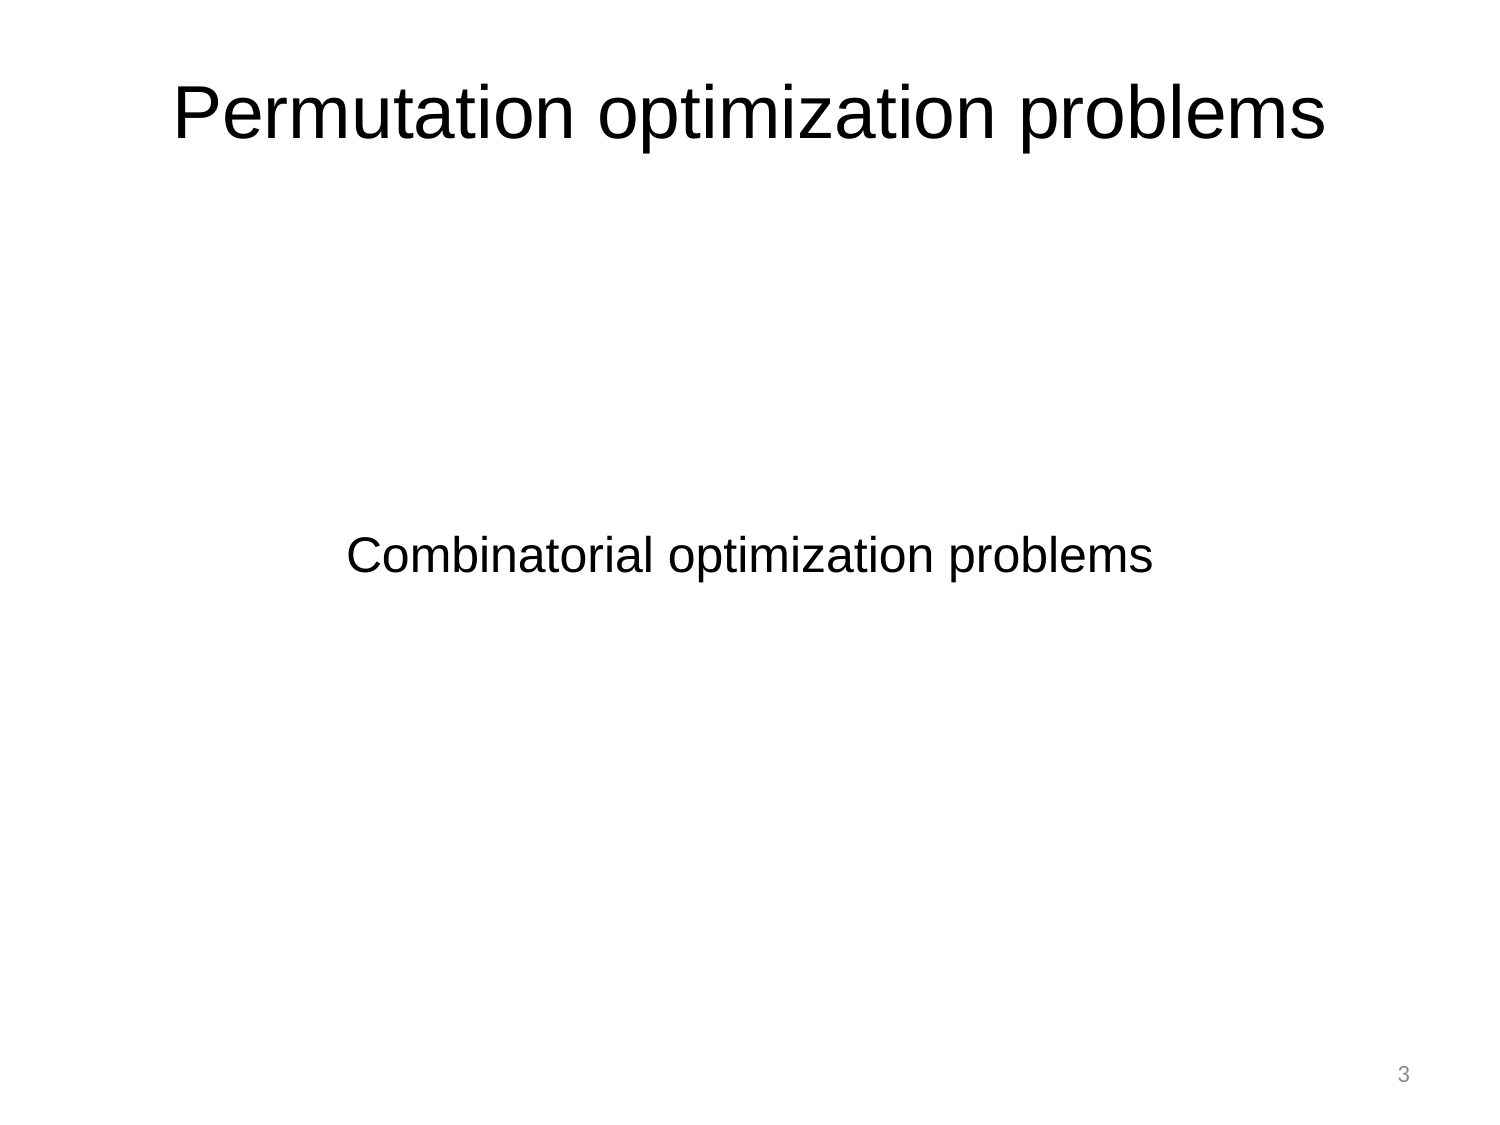

# Permutation optimization problems

Combinatorial optimization problems

3